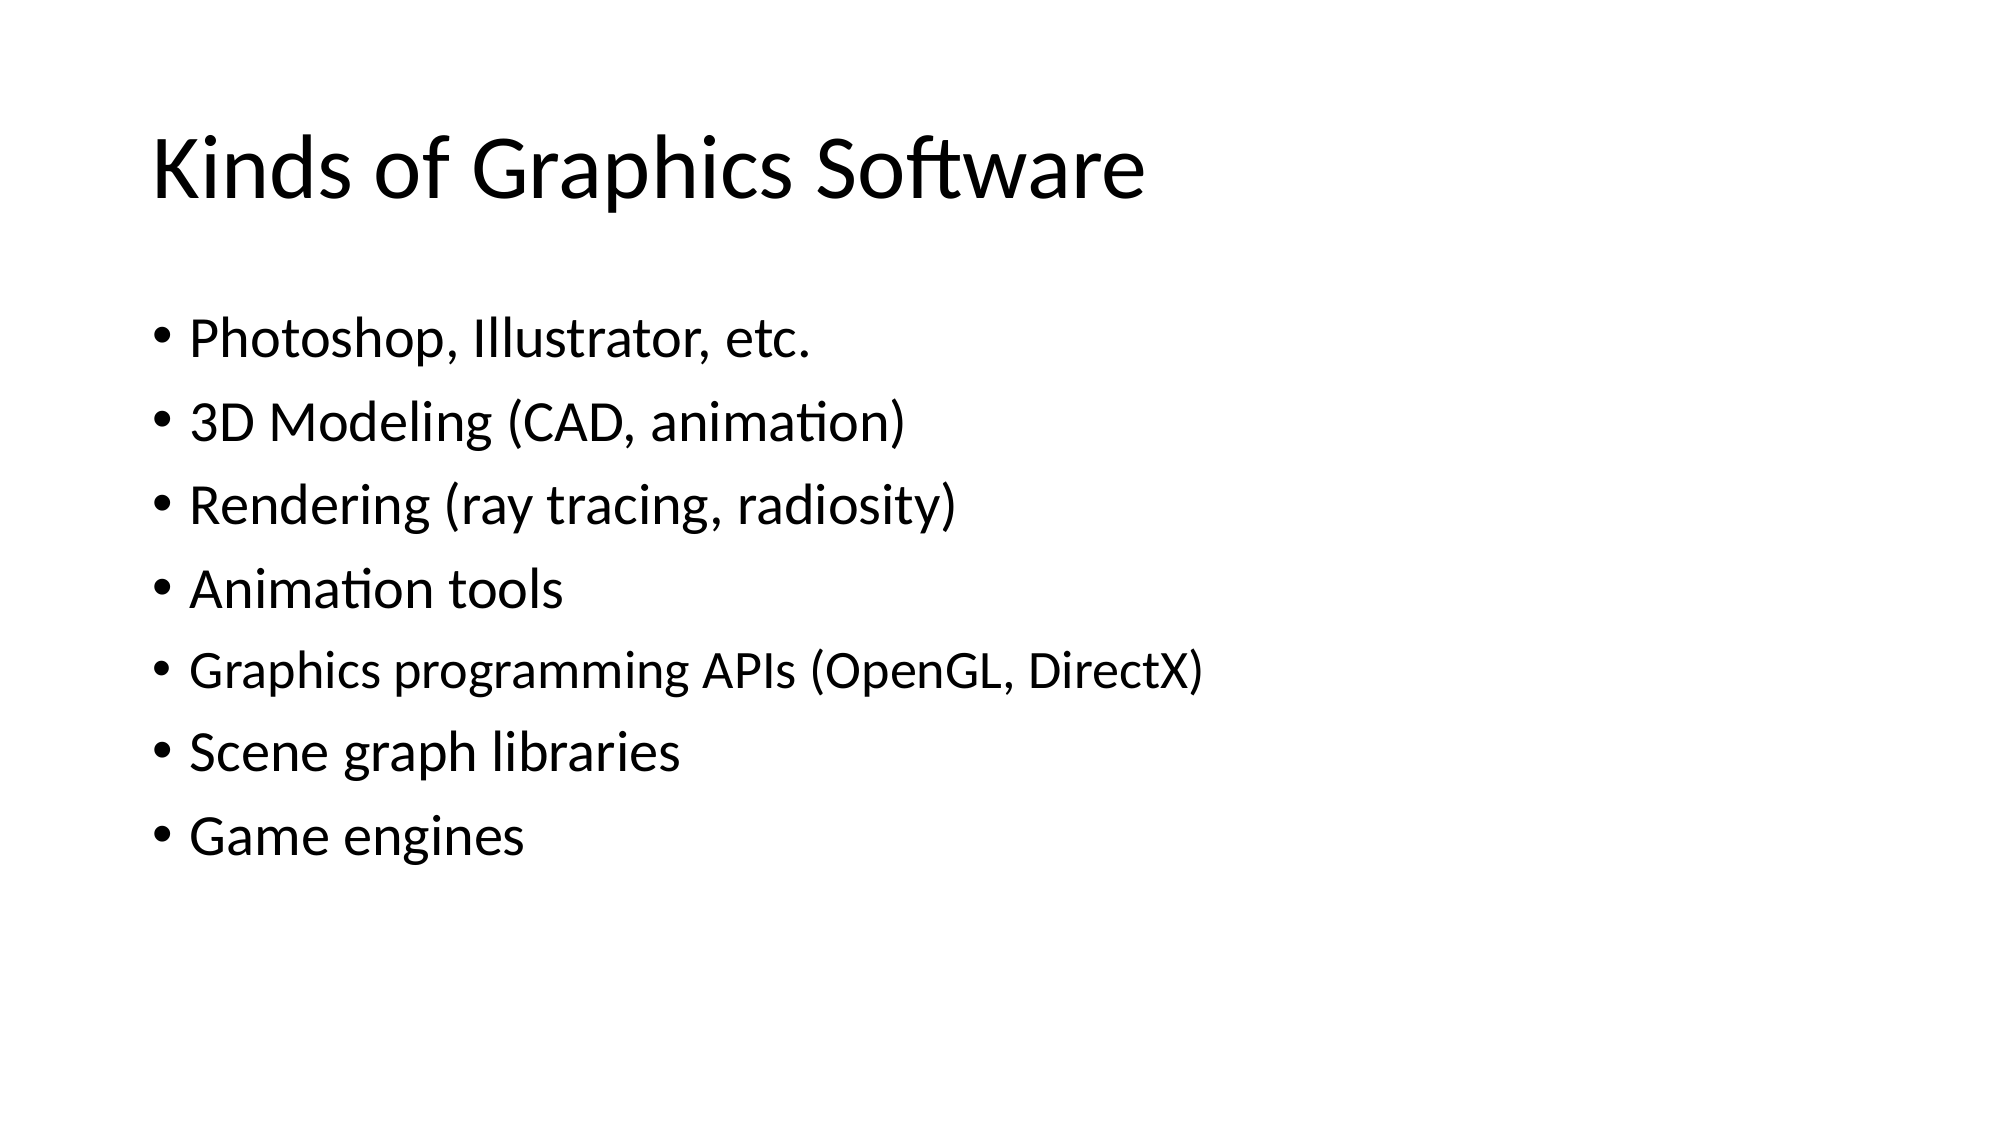

# Kinds of Graphics Software
Photoshop, Illustrator, etc.
3D Modeling (CAD, animation)
Rendering (ray tracing, radiosity)
Animation tools
Graphics programming APIs (OpenGL, DirectX)
Scene graph libraries
Game engines